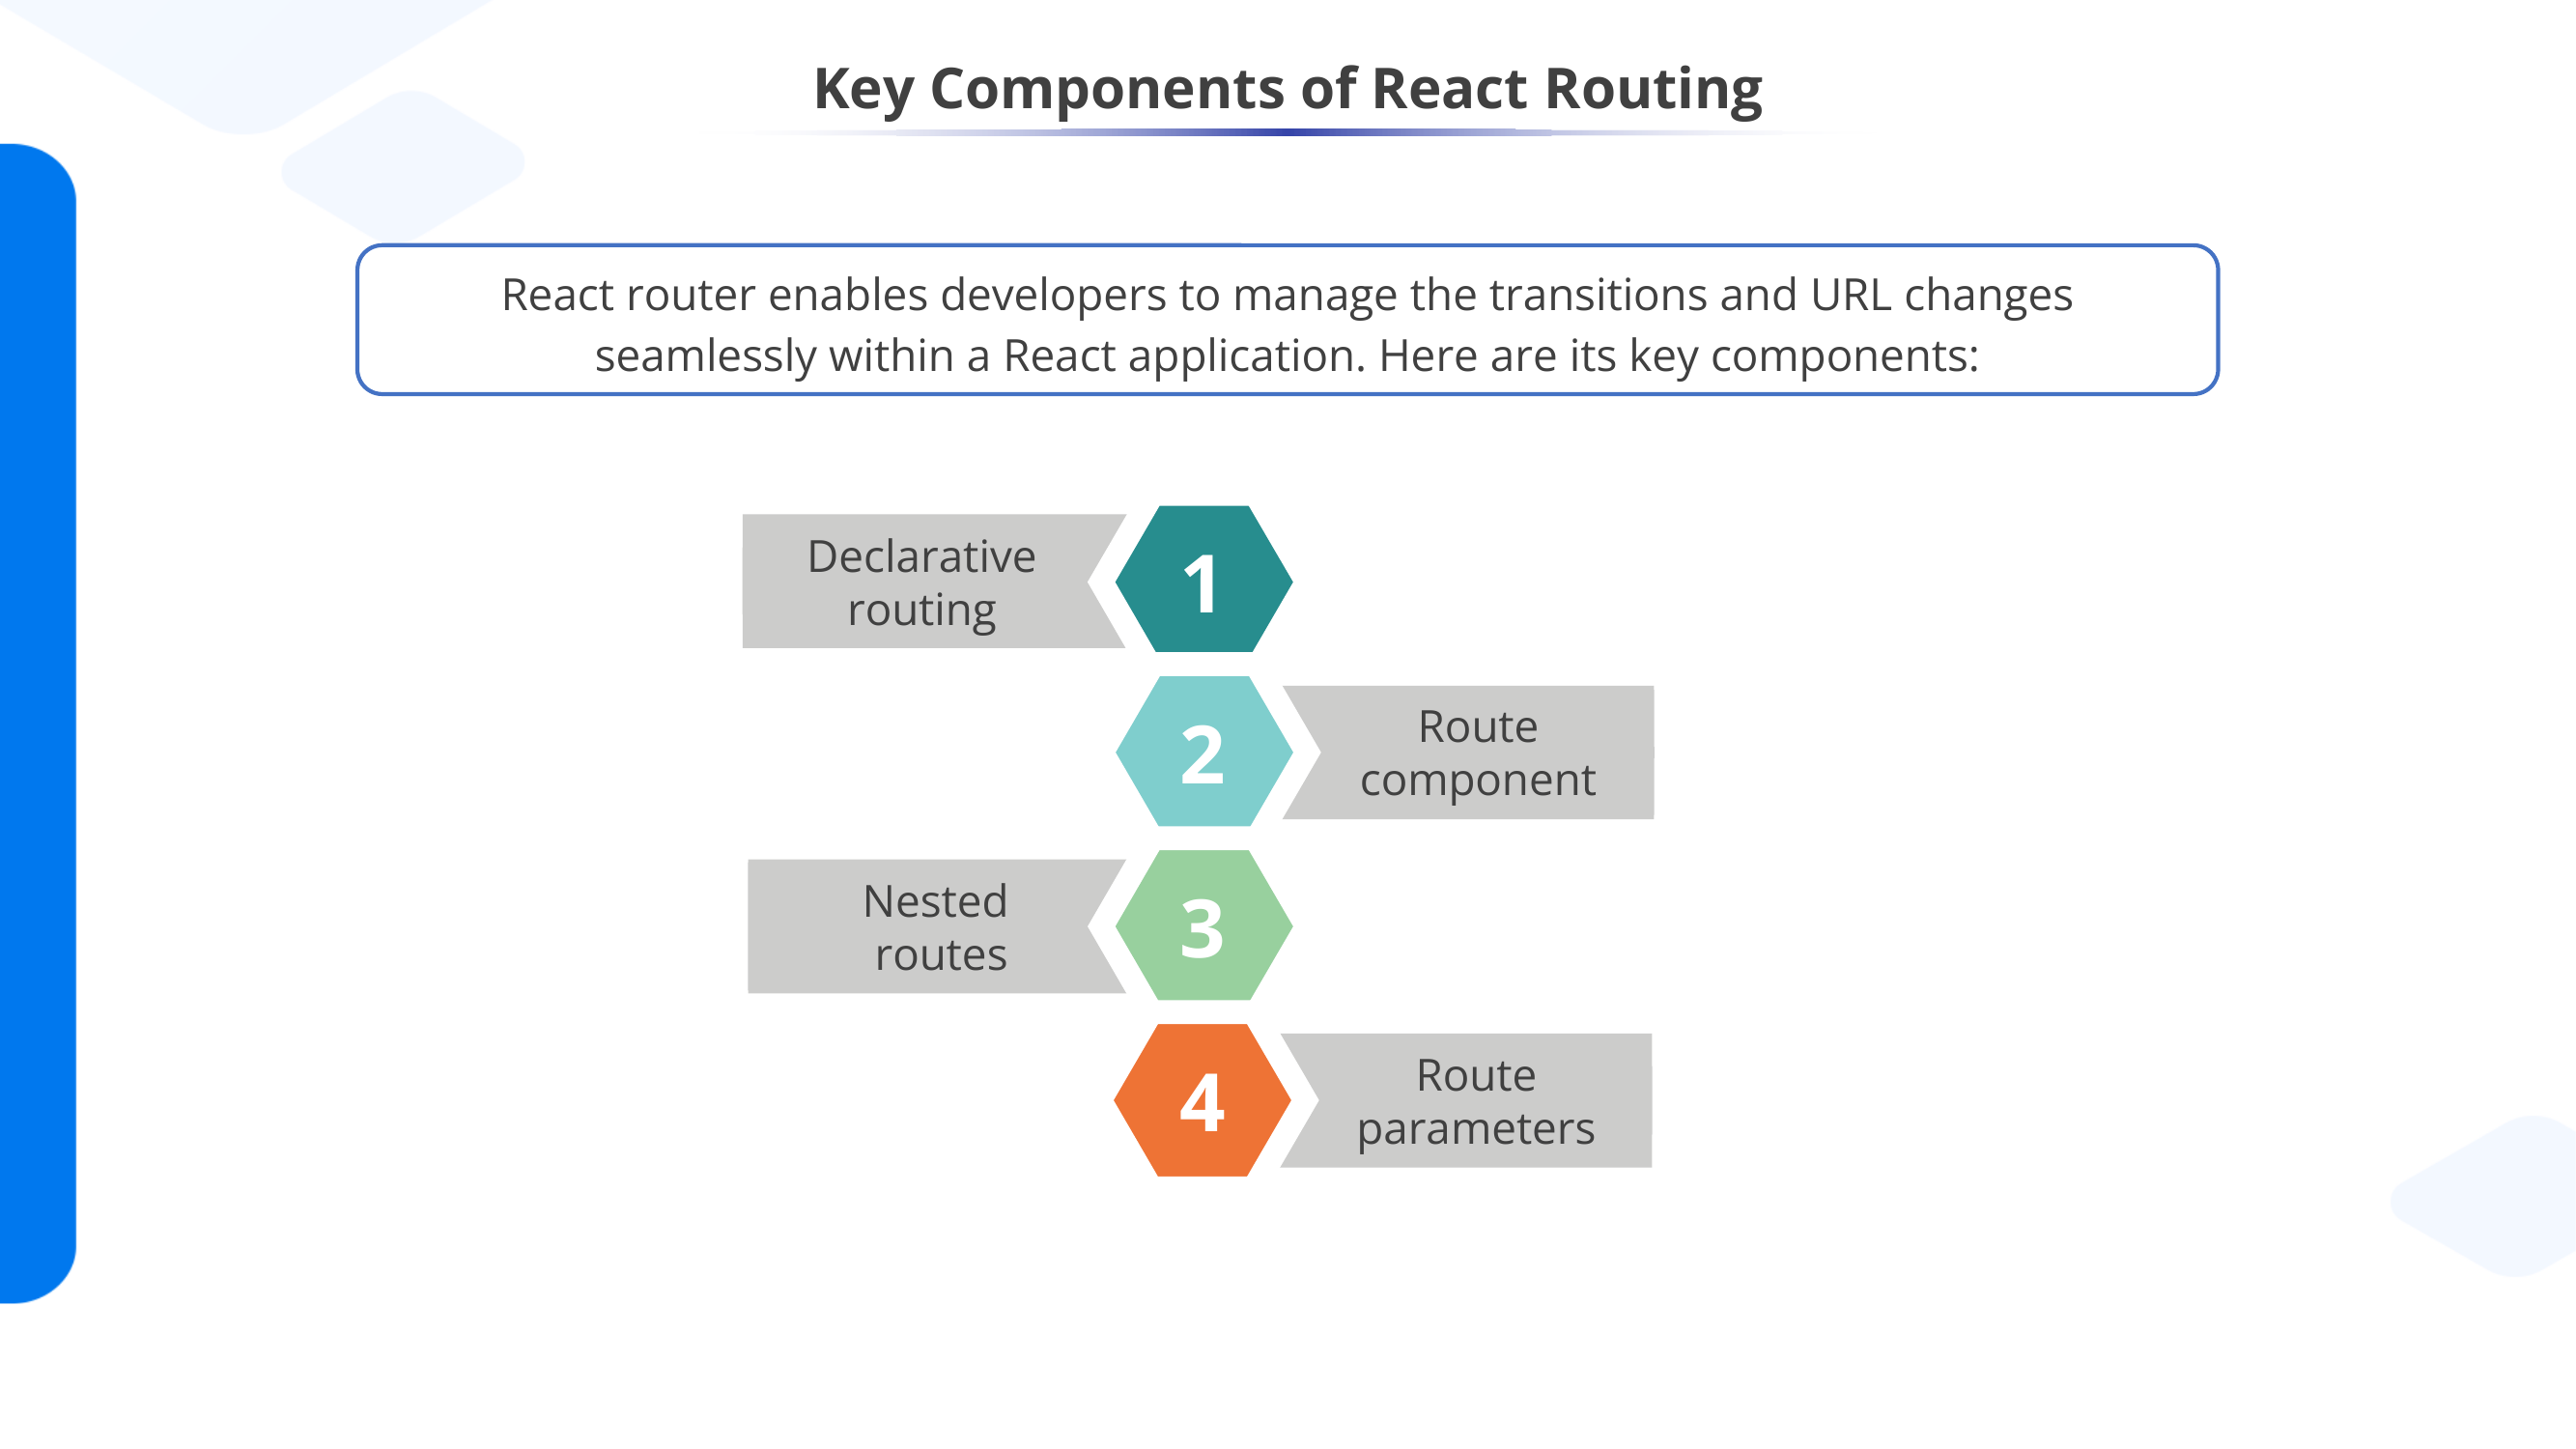

# Key Components of React Routing

React router enables developers to manage the transitions and URL changes
seamlessly within a React application. Here are its key components:

Declarative routing
1

Route component
2

Nested
routes
3

Route parameters
4